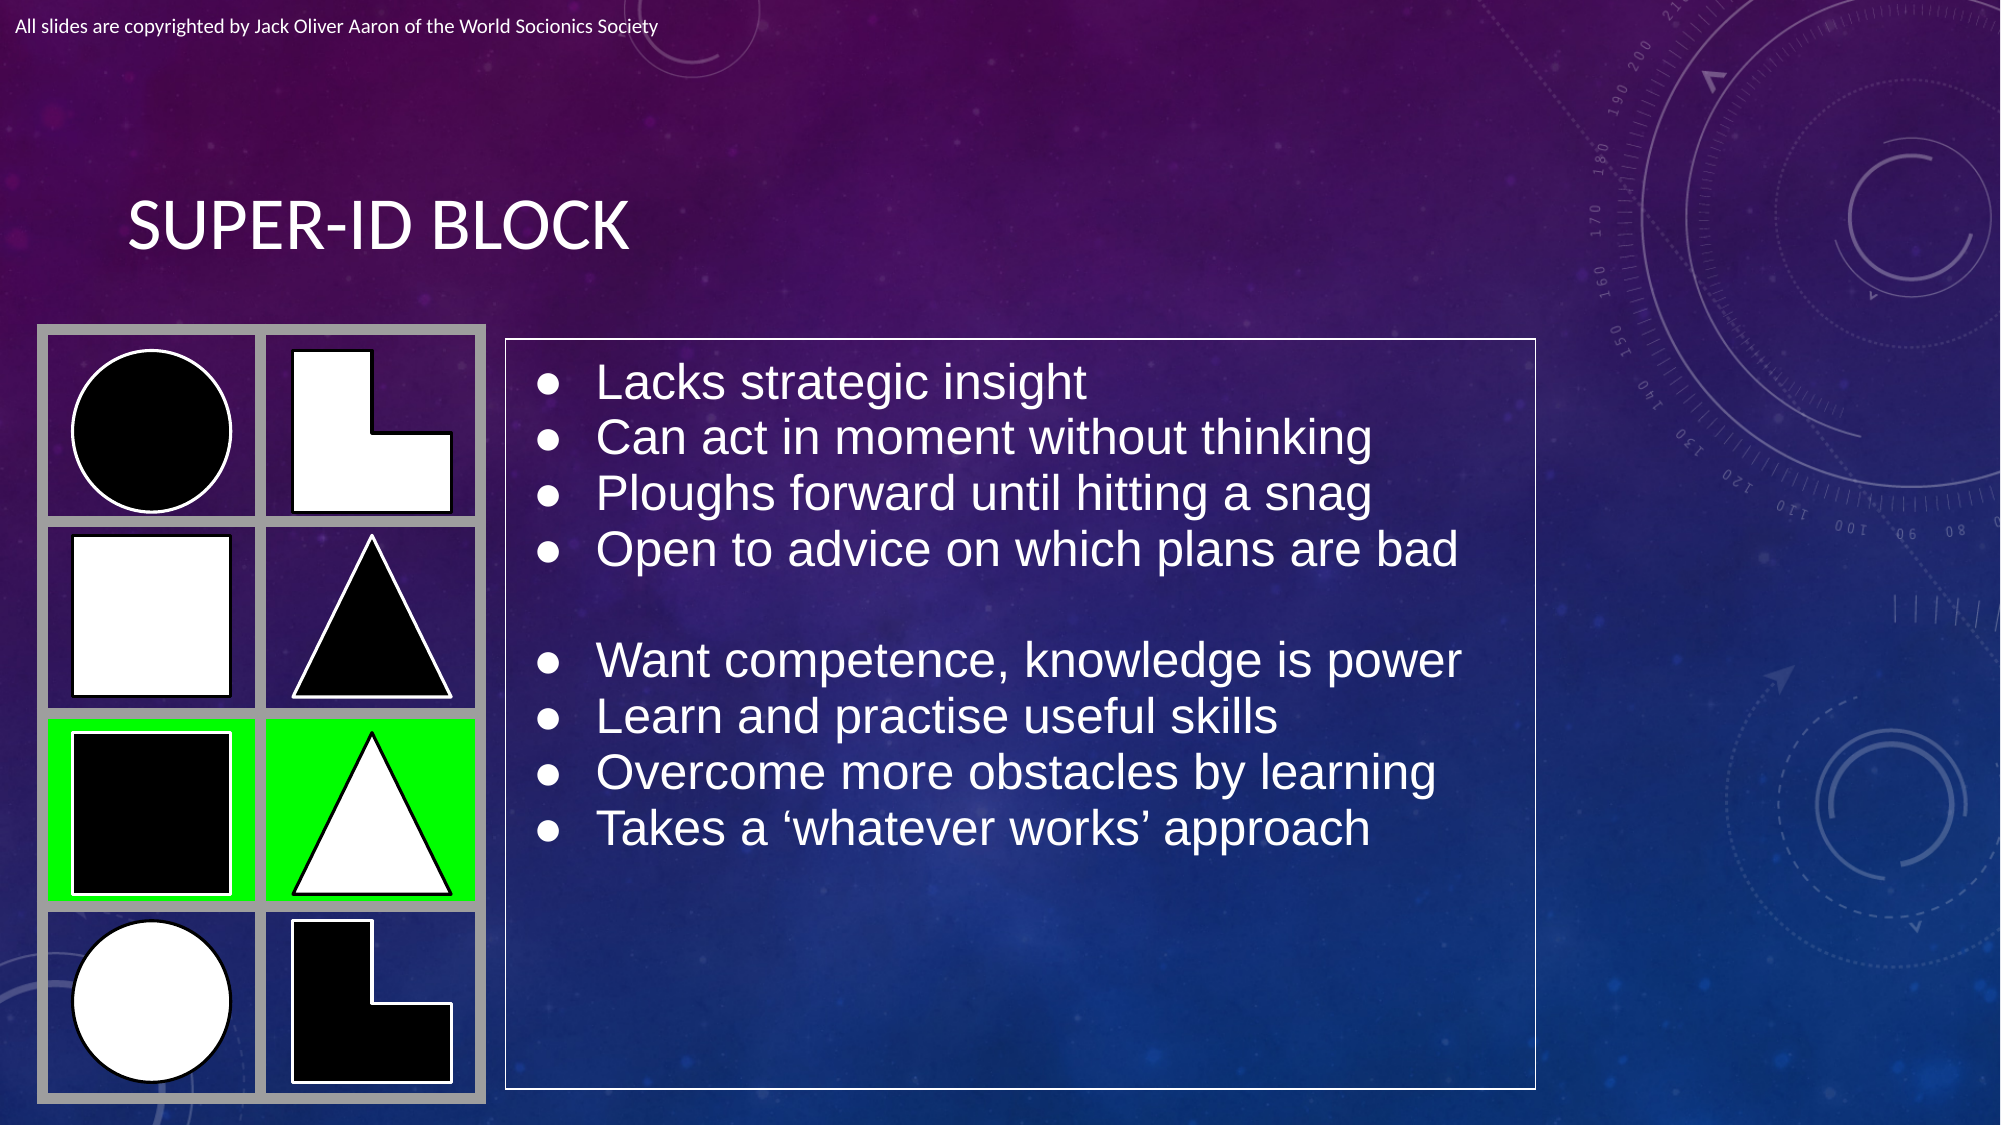

All slides are copyrighted by Jack Oliver Aaron of the World Socionics Society
# SUPER-ID BLOCK
|  |  |
| --- | --- |
|  |  |
|  |  |
|  |  |
| Lacks strategic insight Can act in moment without thinking Ploughs forward until hitting a snag Open to advice on which plans are bad Want competence, knowledge is power Learn and practise useful skills Overcome more obstacles by learning Takes a ‘whatever works’ approach |
| --- |